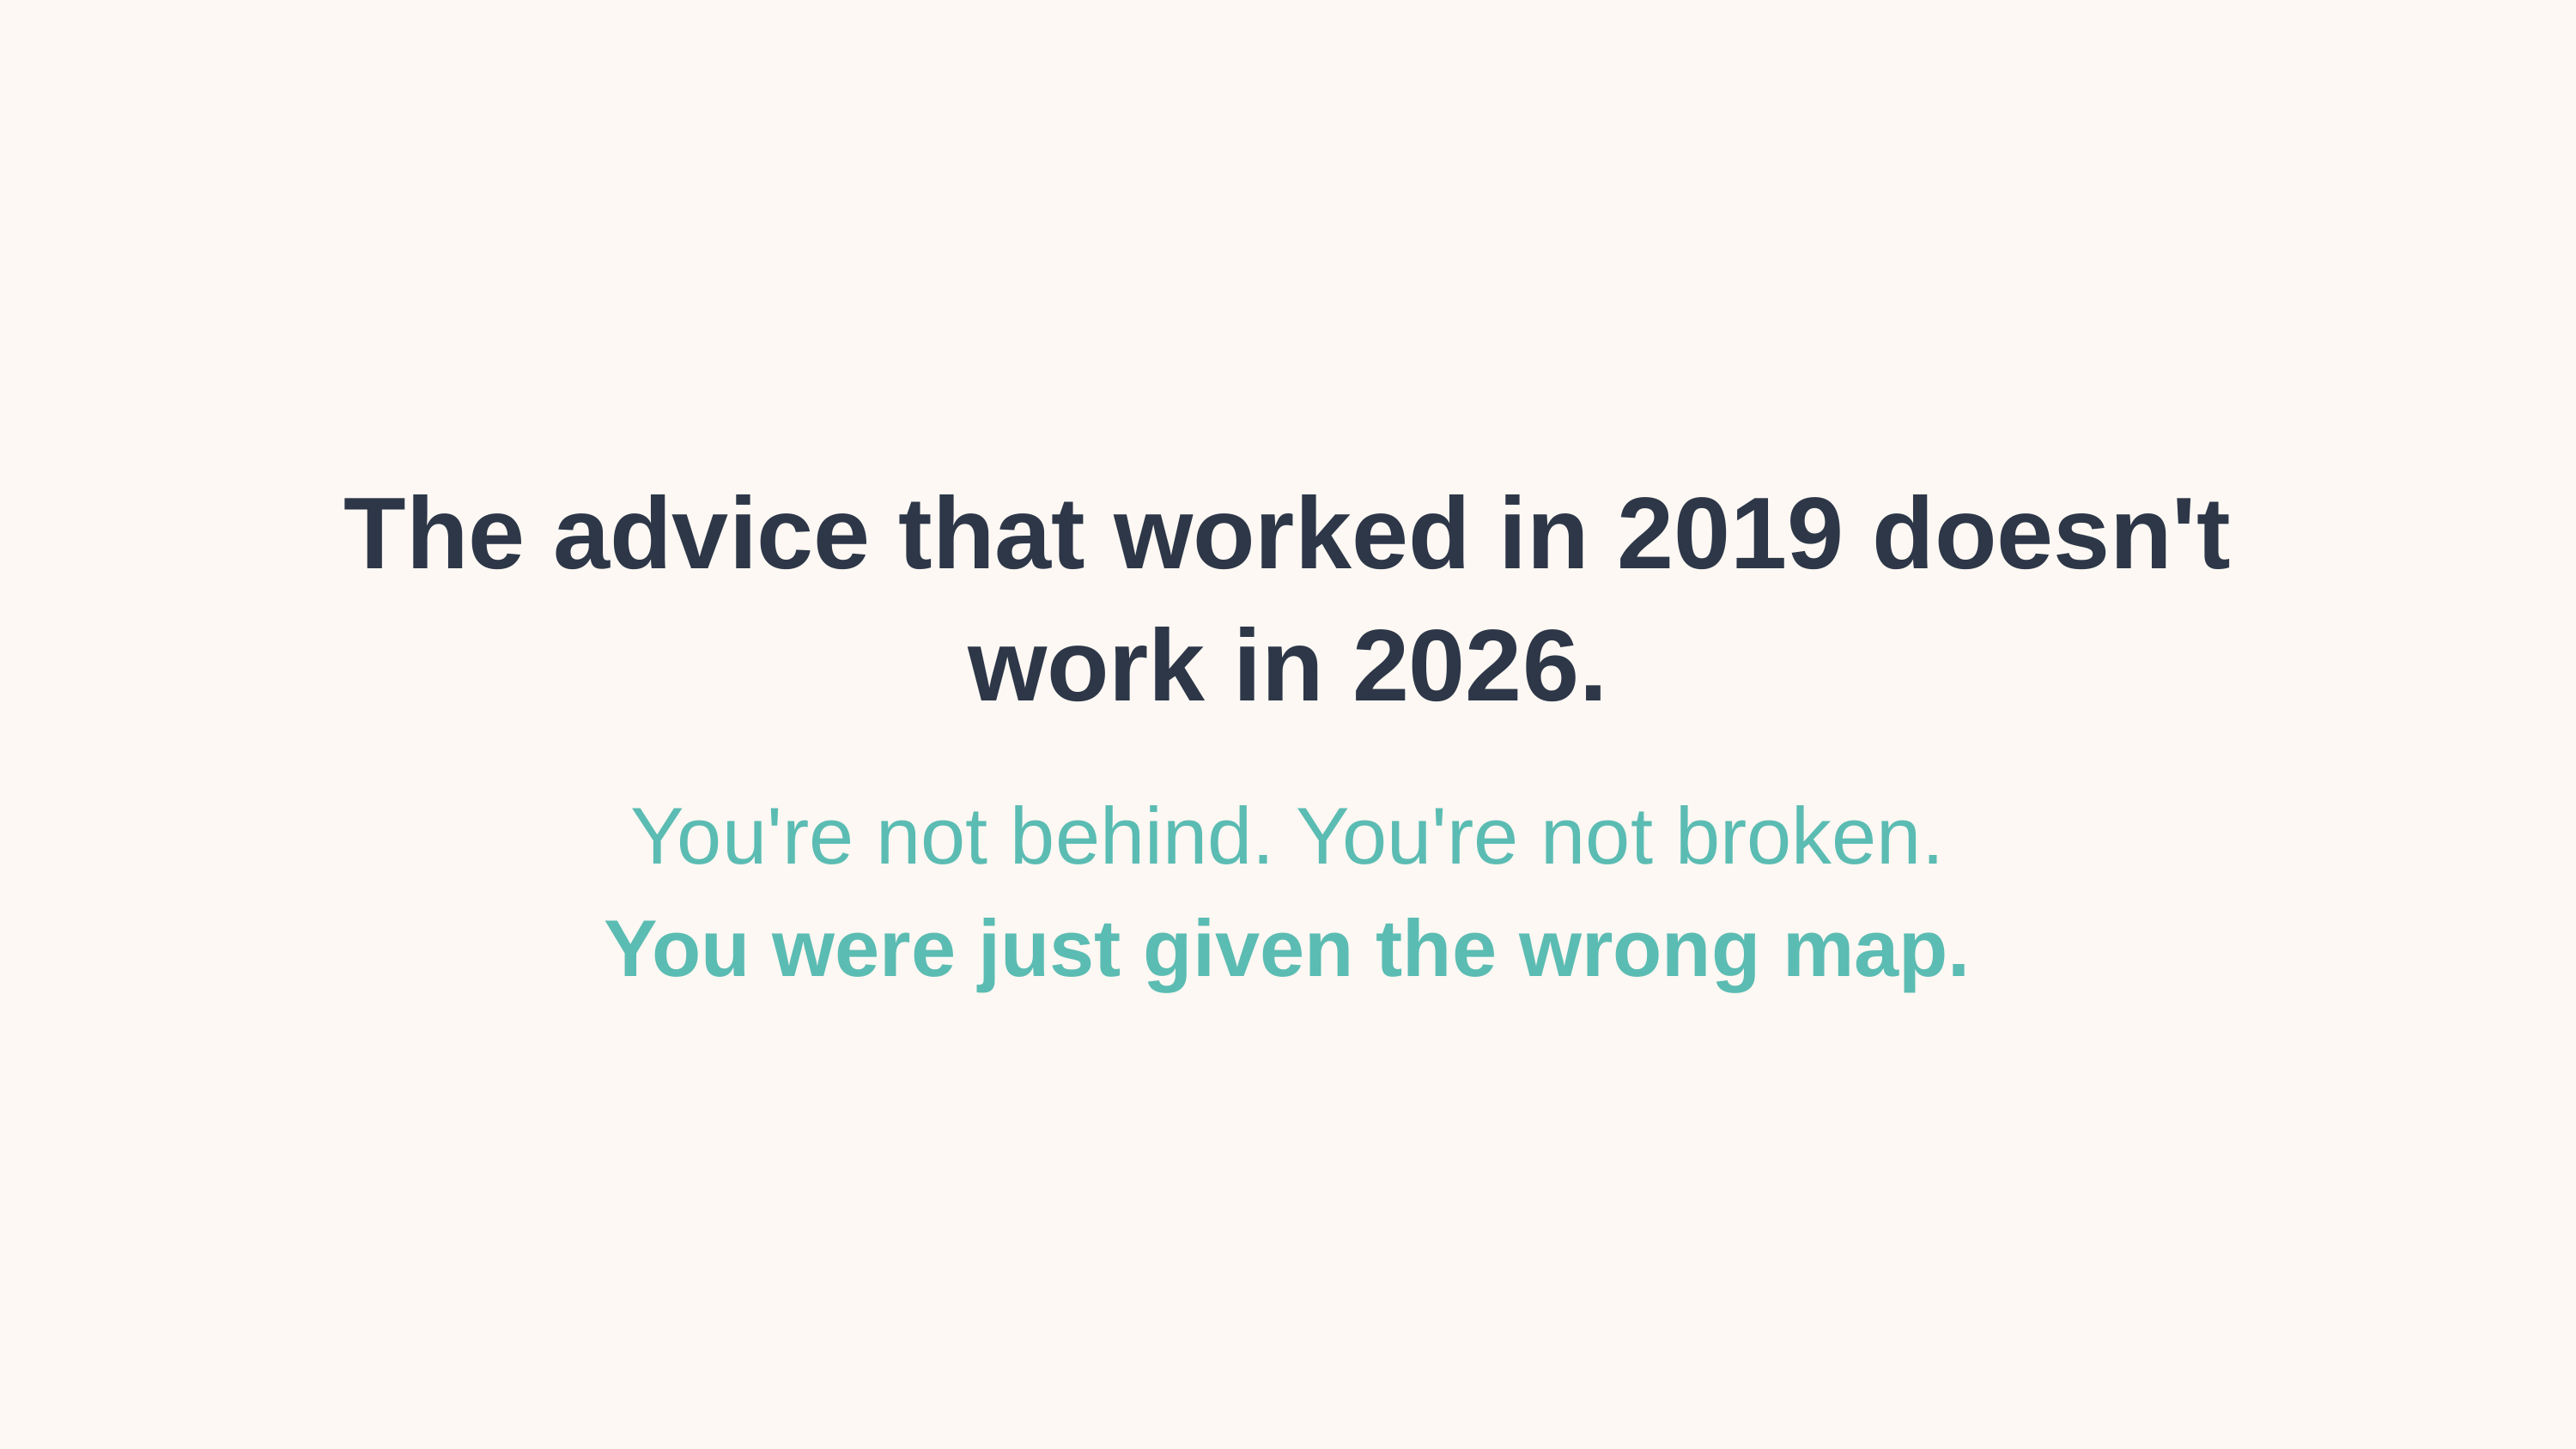

The advice that worked in 2019 doesn't work in 2026.
You're not behind. You're not broken.
You were just given the wrong map.